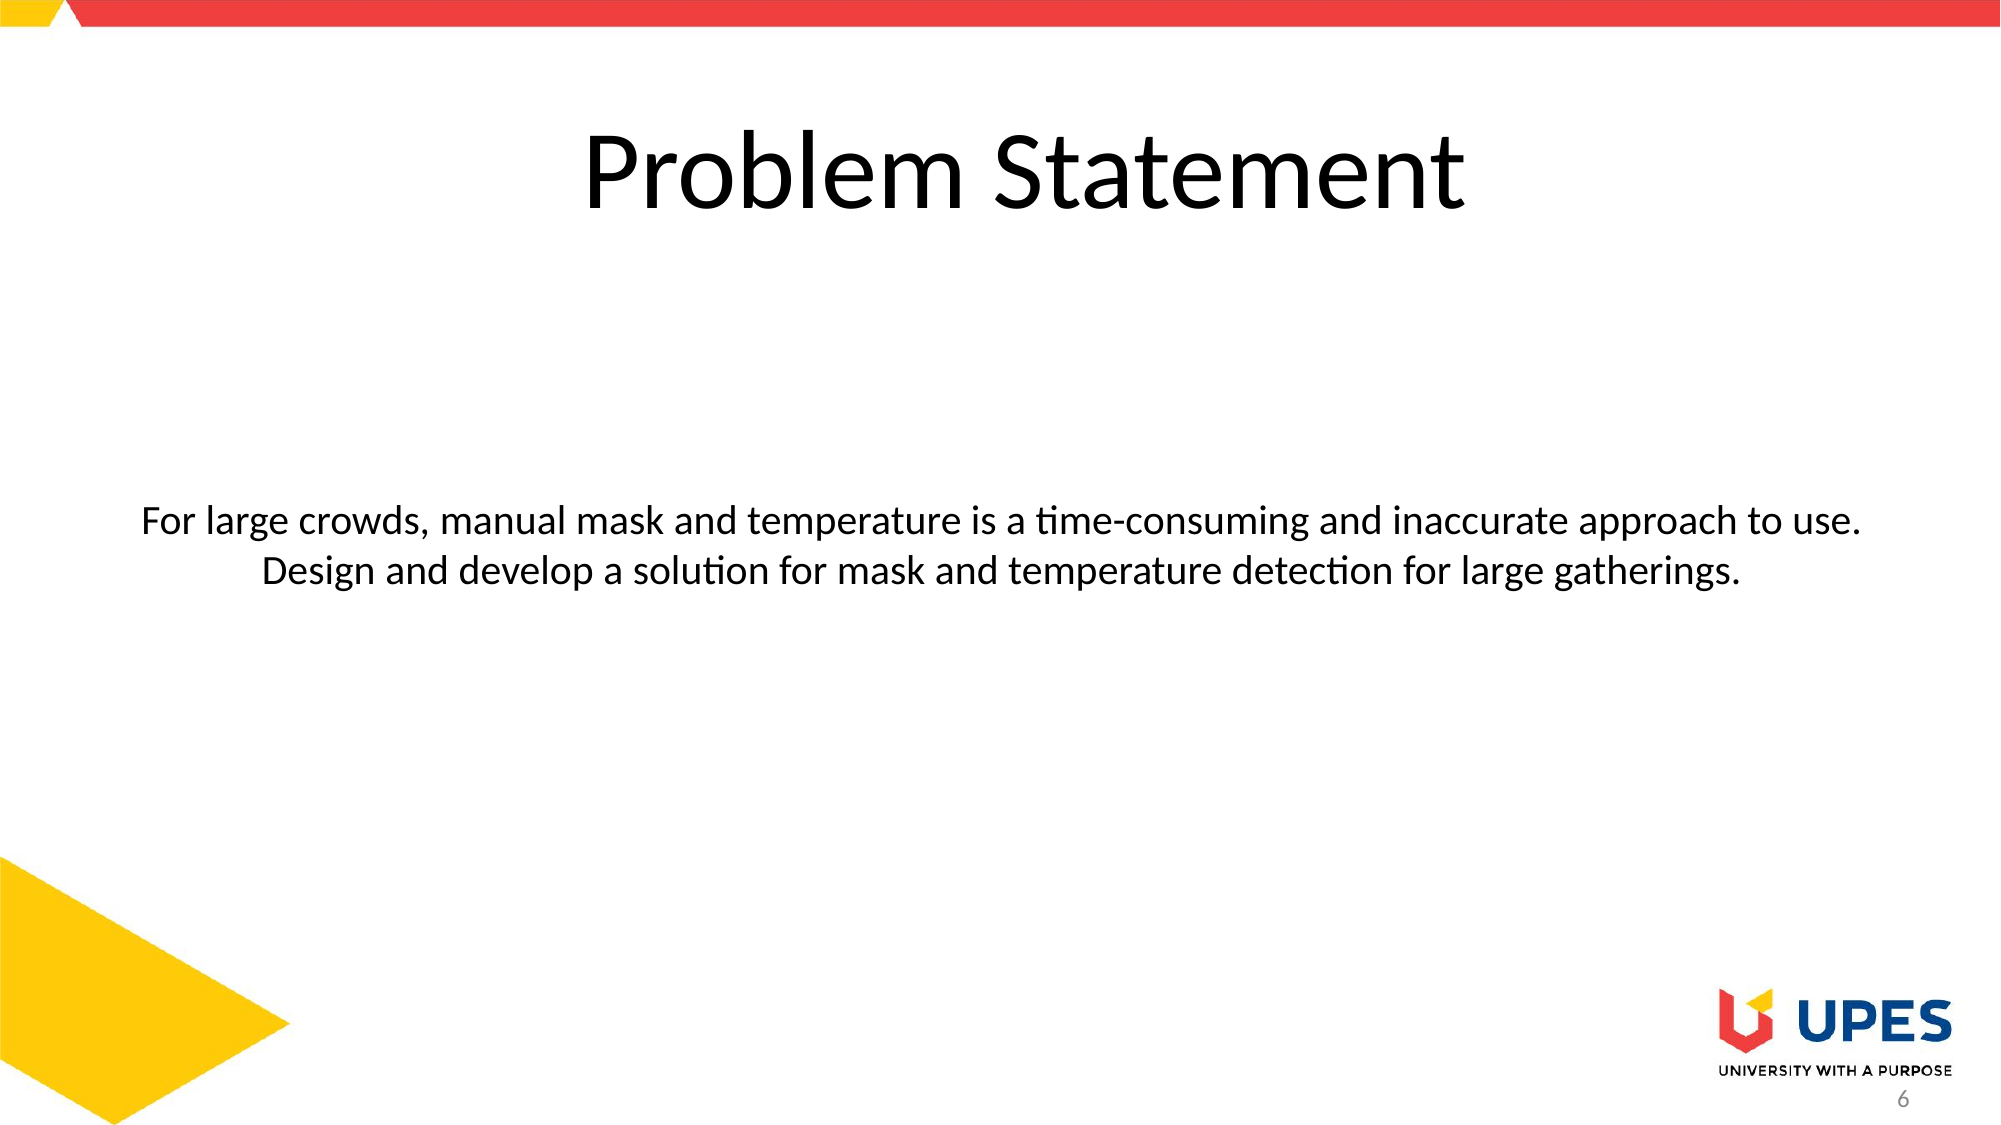

# Problem Statement
For large crowds, manual mask and temperature is a time-consuming and inaccurate approach to use. Design and develop a solution for mask and temperature detection for large gatherings.